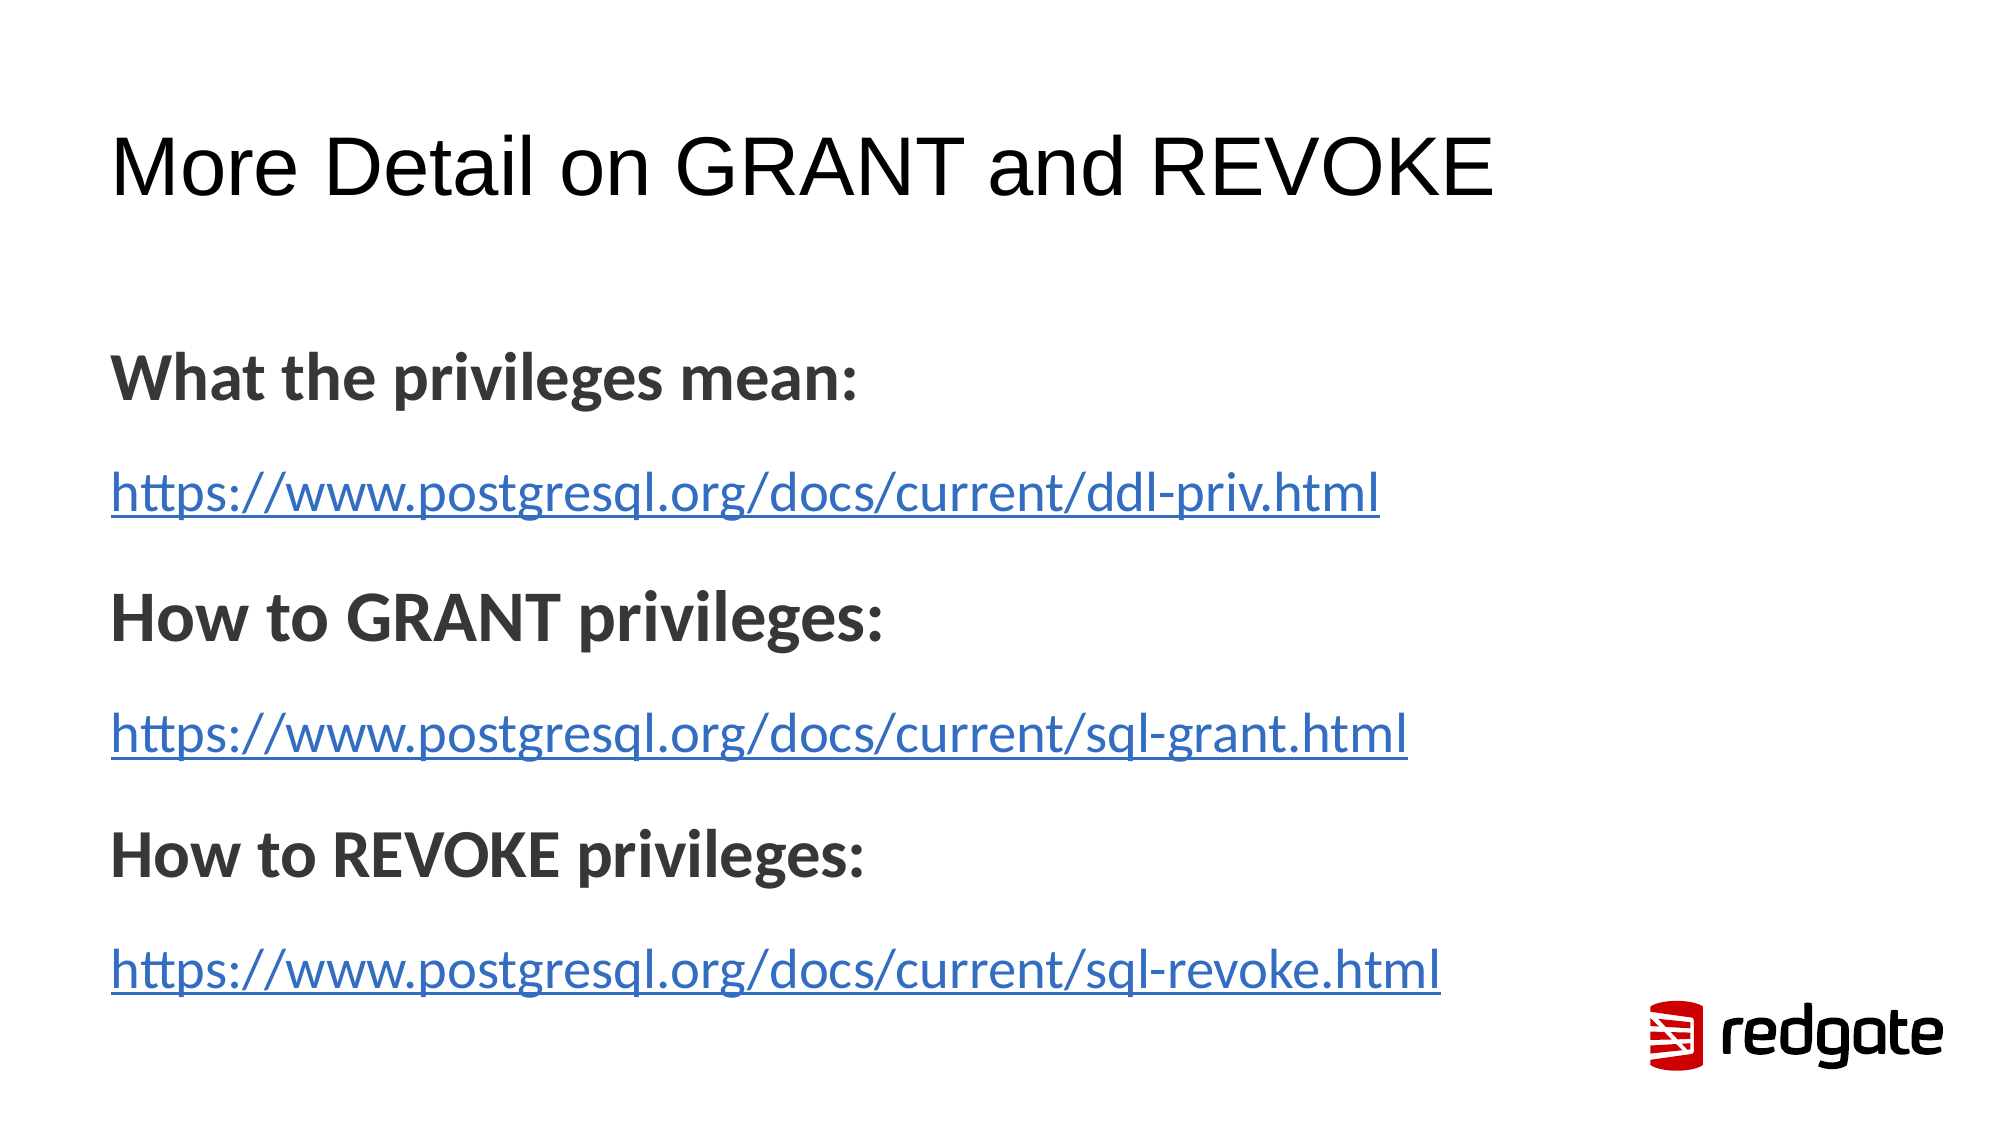

# More Detail on GRANT and REVOKE
What the privileges mean:
https://www.postgresql.org/docs/current/ddl-priv.html
How to GRANT privileges:
https://www.postgresql.org/docs/current/sql-grant.html
How to REVOKE privileges:
https://www.postgresql.org/docs/current/sql-revoke.html